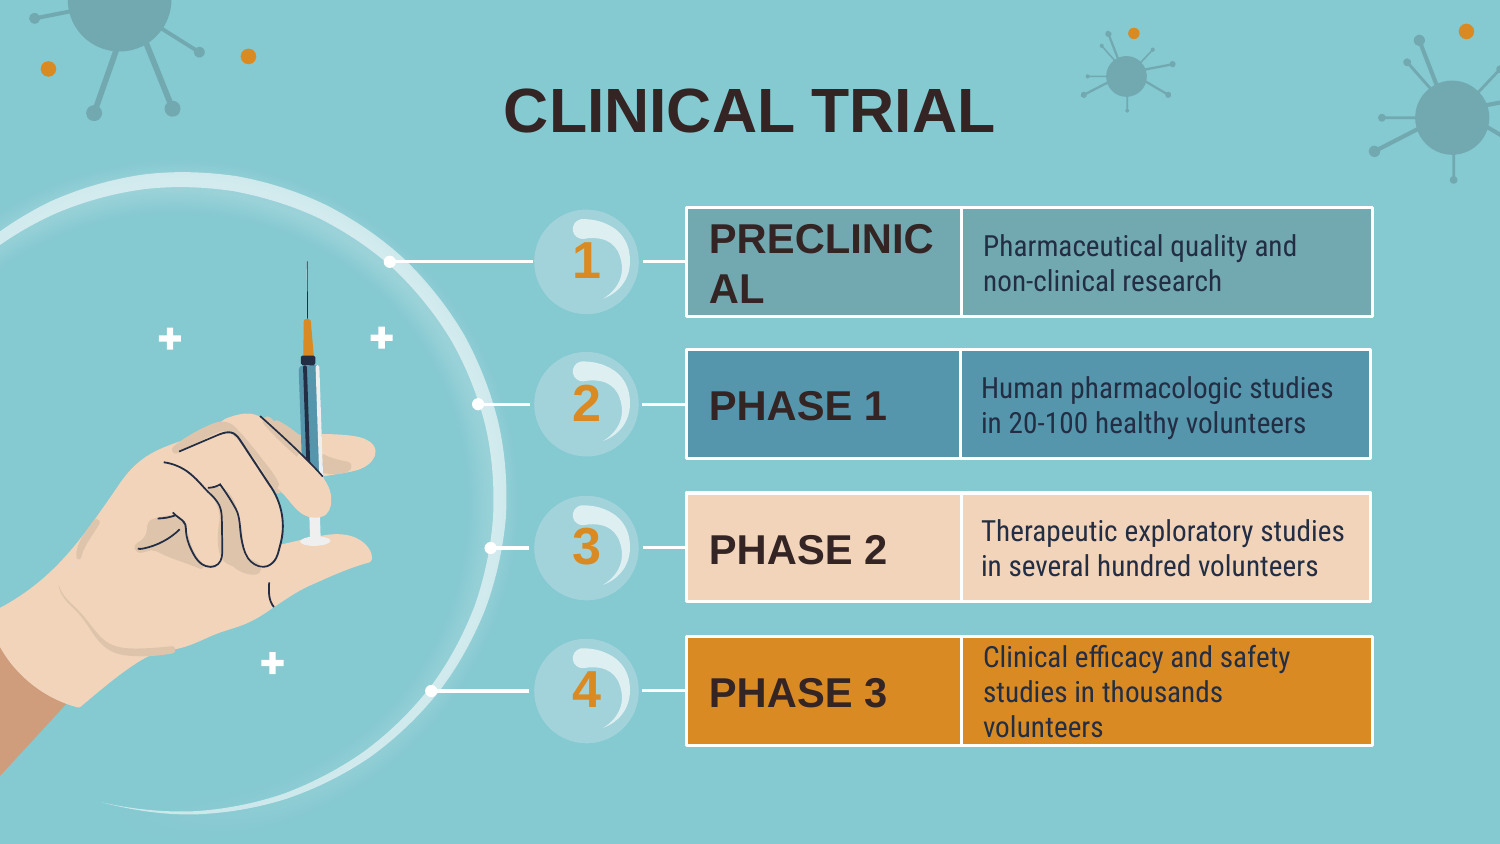

# CLINICAL TRIAL

1

2

3

4

PRECLINICAL
Pharmaceutical quality and non-clinical research
PHASE 1
Human pharmacologic studies in 20-100 healthy volunteers
PHASE 2
Therapeutic exploratory studies in several hundred volunteers
PHASE 3
Clinical efficacy and safety studies in thousands volunteers